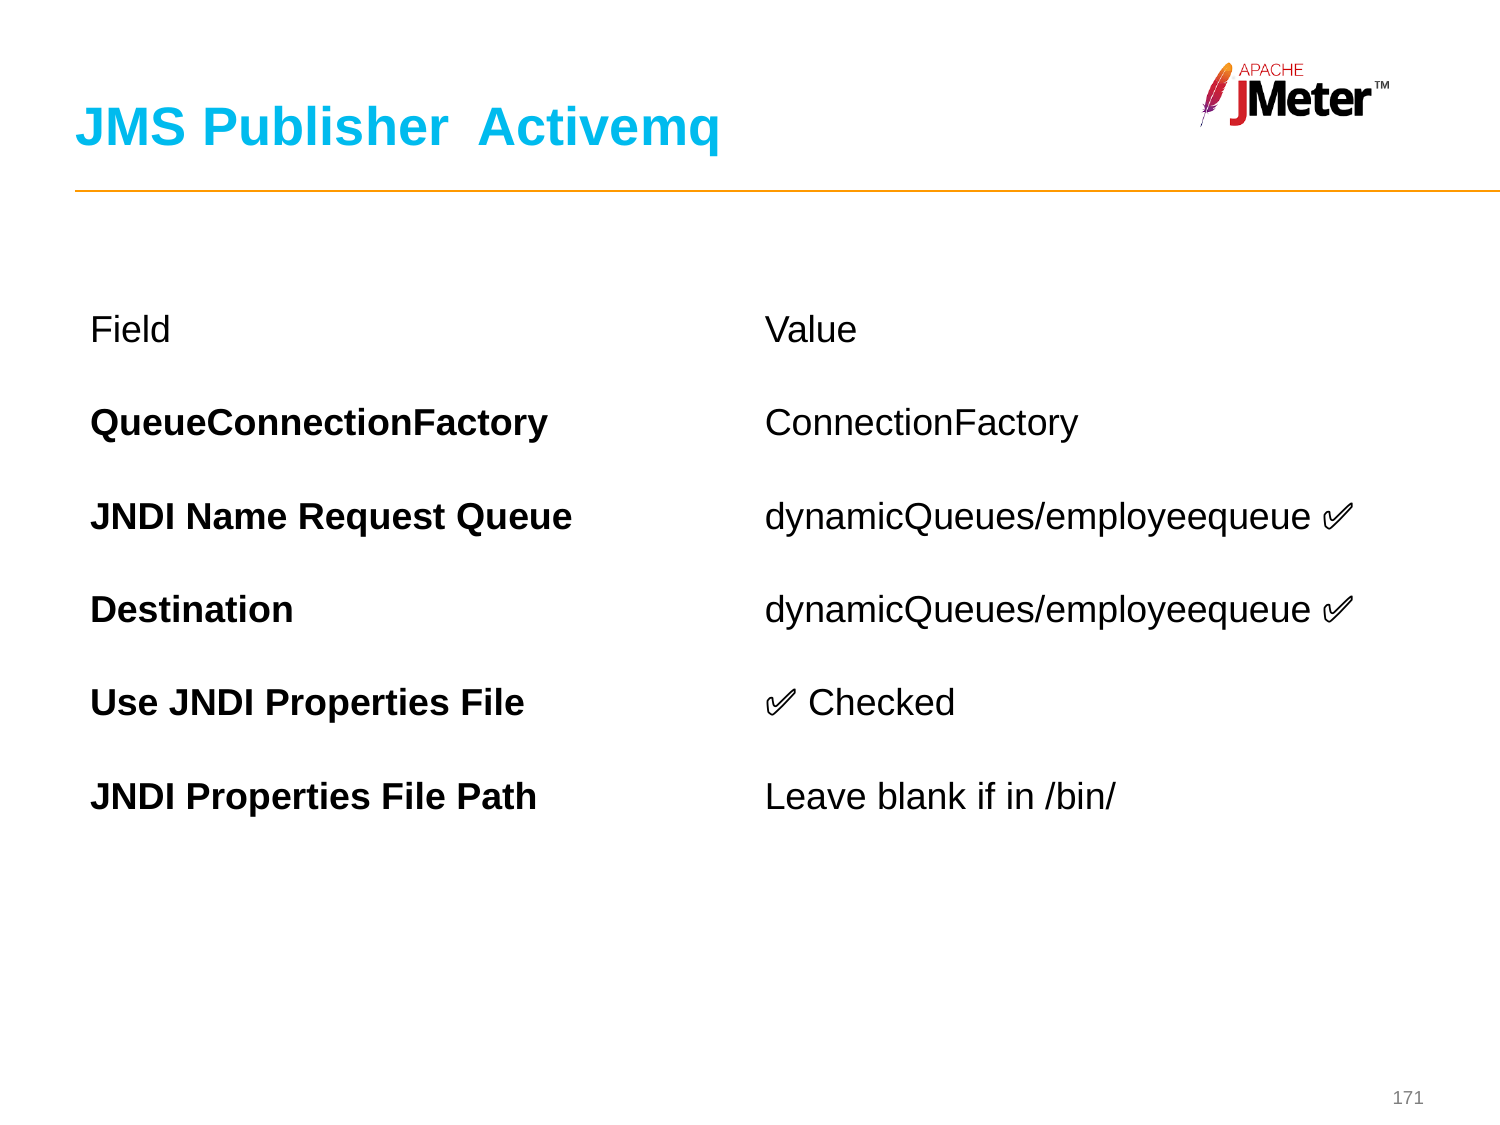

# JMS Publisher  Activemq
| Field | Value |
| --- | --- |
| QueueConnectionFactory | ConnectionFactory |
| JNDI Name Request Queue | dynamicQueues/employeequeue ✅ |
| Destination | dynamicQueues/employeequeue ✅ |
| Use JNDI Properties File | ✅ Checked |
| JNDI Properties File Path | Leave blank if in /bin/ |